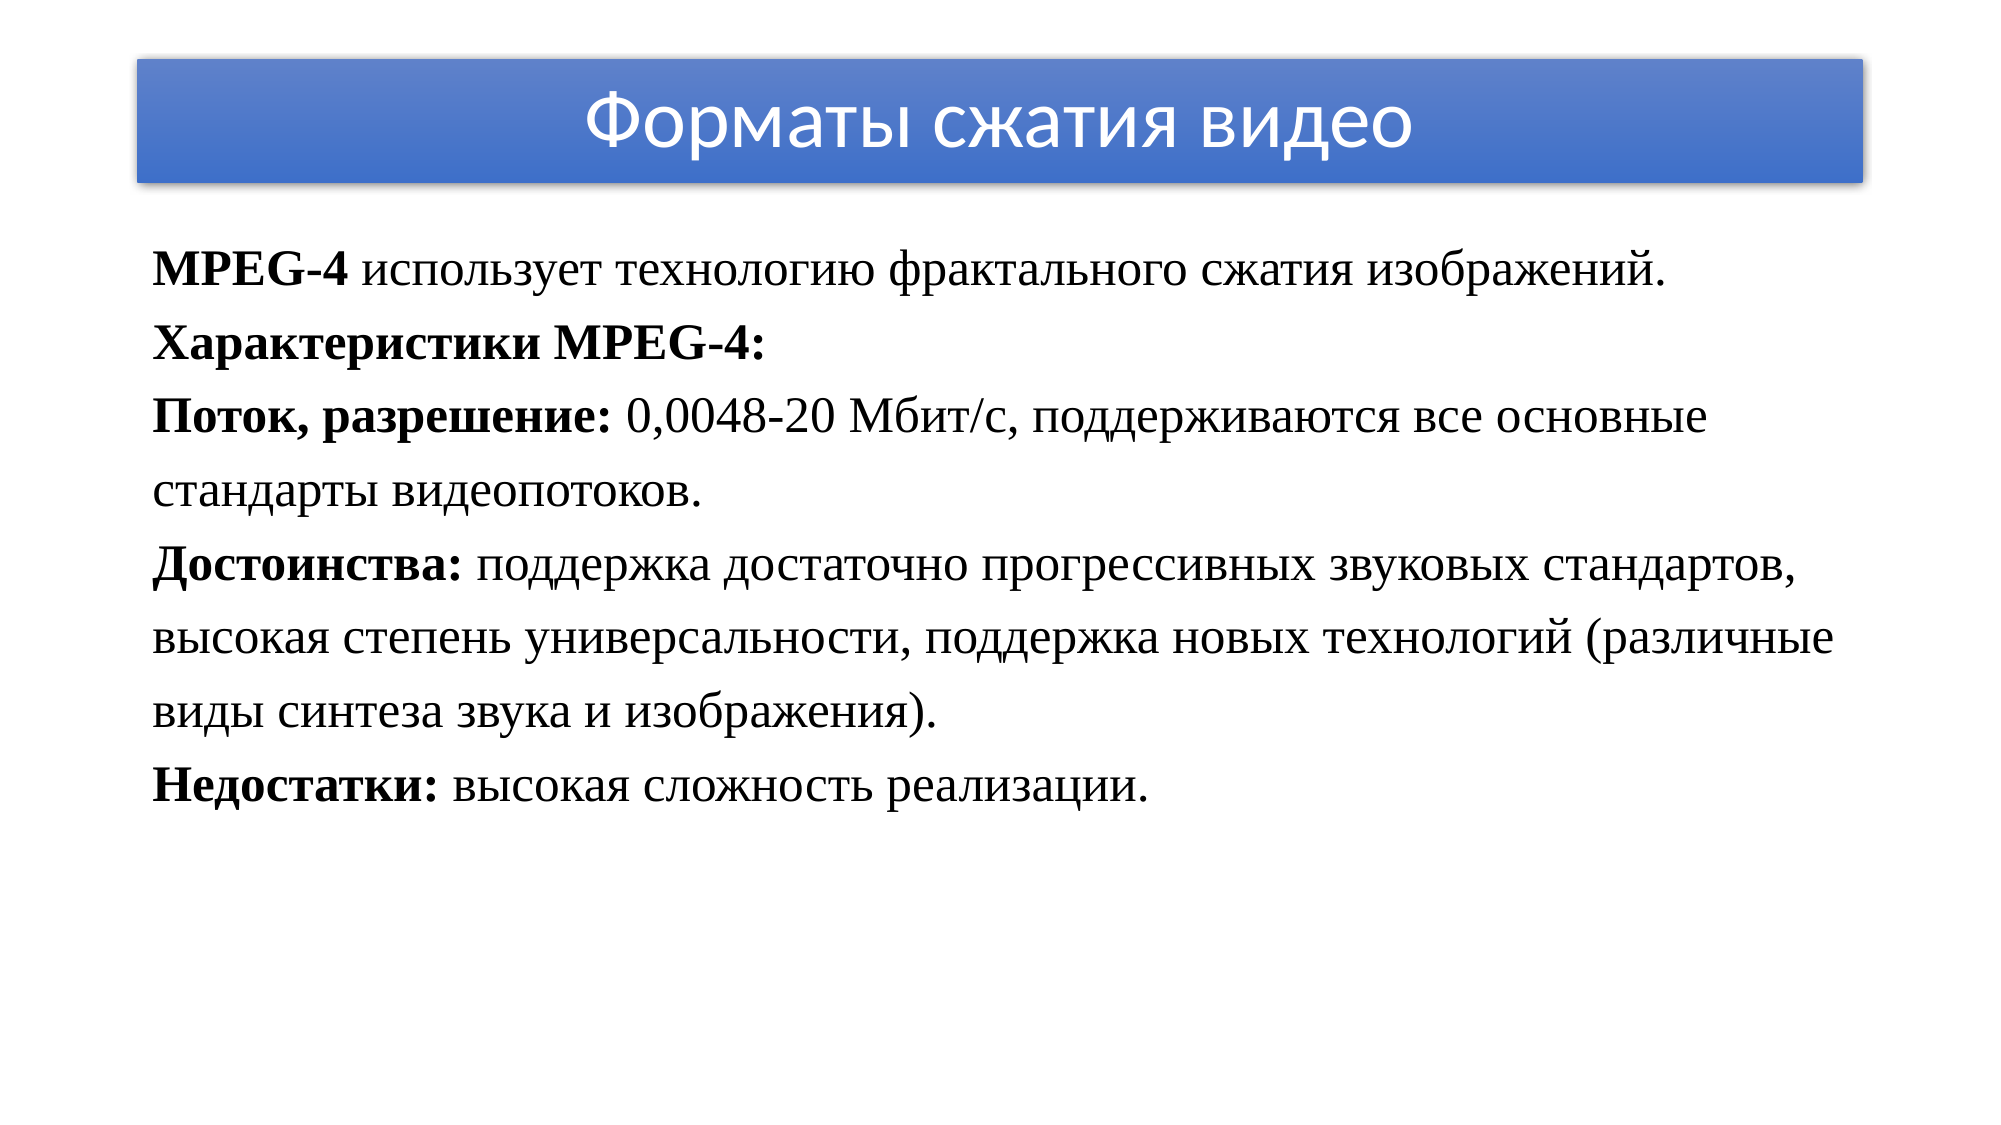

# Форматы сжатия видео
MPEG-4 использует технологию фрактального сжатия изображений.
Характеристики MPEG-4:
Поток, разрешение: 0,0048-20 Мбит/с, поддерживаются все основные стандарты видеопотоков.
Достоинства: поддержка достаточно прогрессивных звуковых стандартов, высокая степень универсальности, поддержка новых технологий (различные виды синтеза звука и изображения).
Недостатки: высокая сложность реализации.